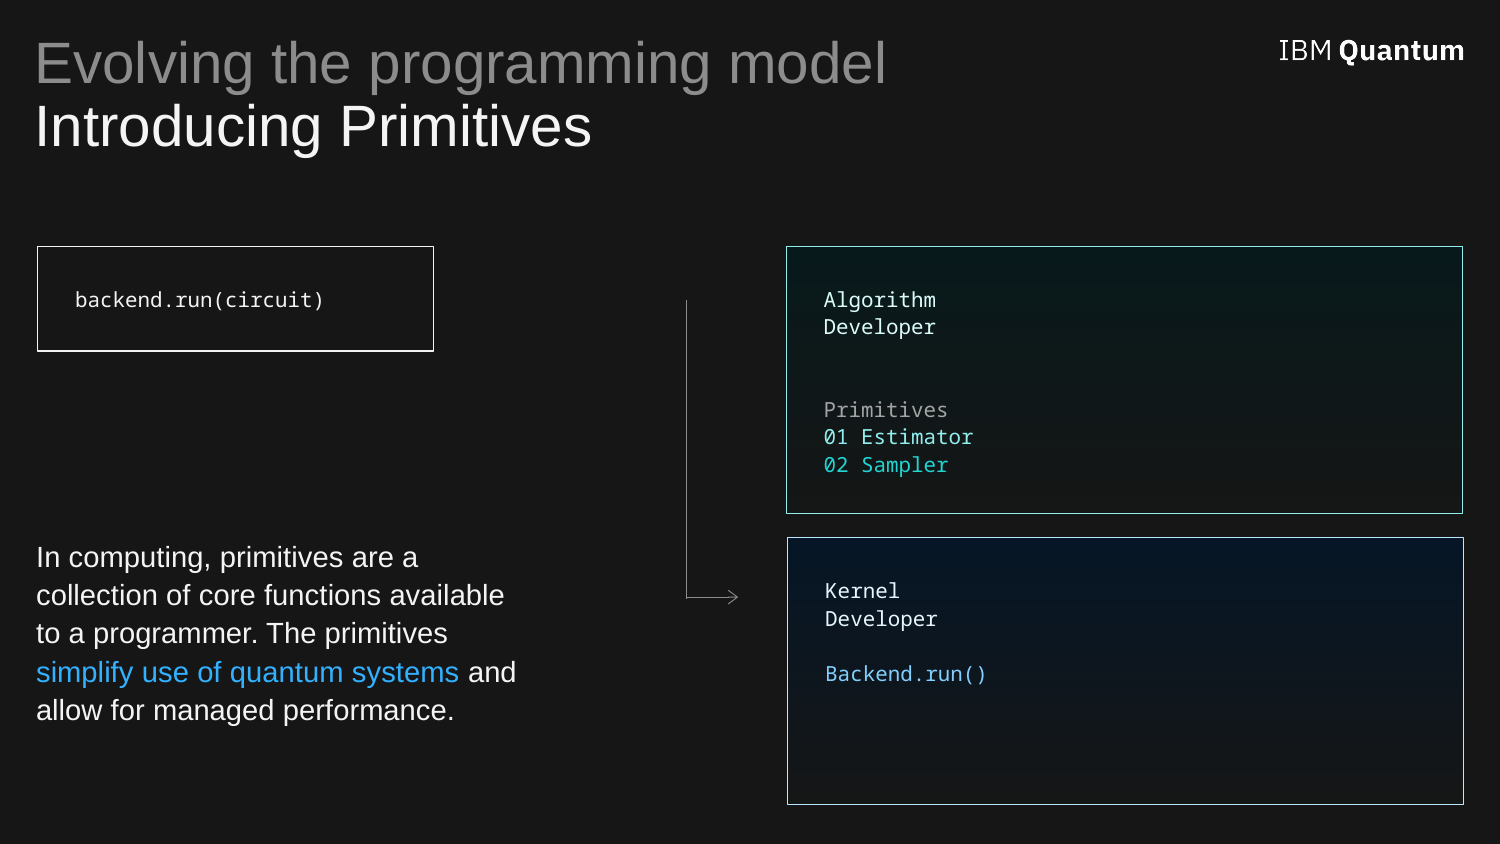

# Evolving the programming model Introducing Primitives
backend.run(circuit)
Algorithm
Developer

Primitives
01 Estimator
02 Sampler
In computing, primitives are a collection of core functions available to a programmer. The primitives simplify use of quantum systems and allow for managed performance.
Kernel
Developer

Backend.run()